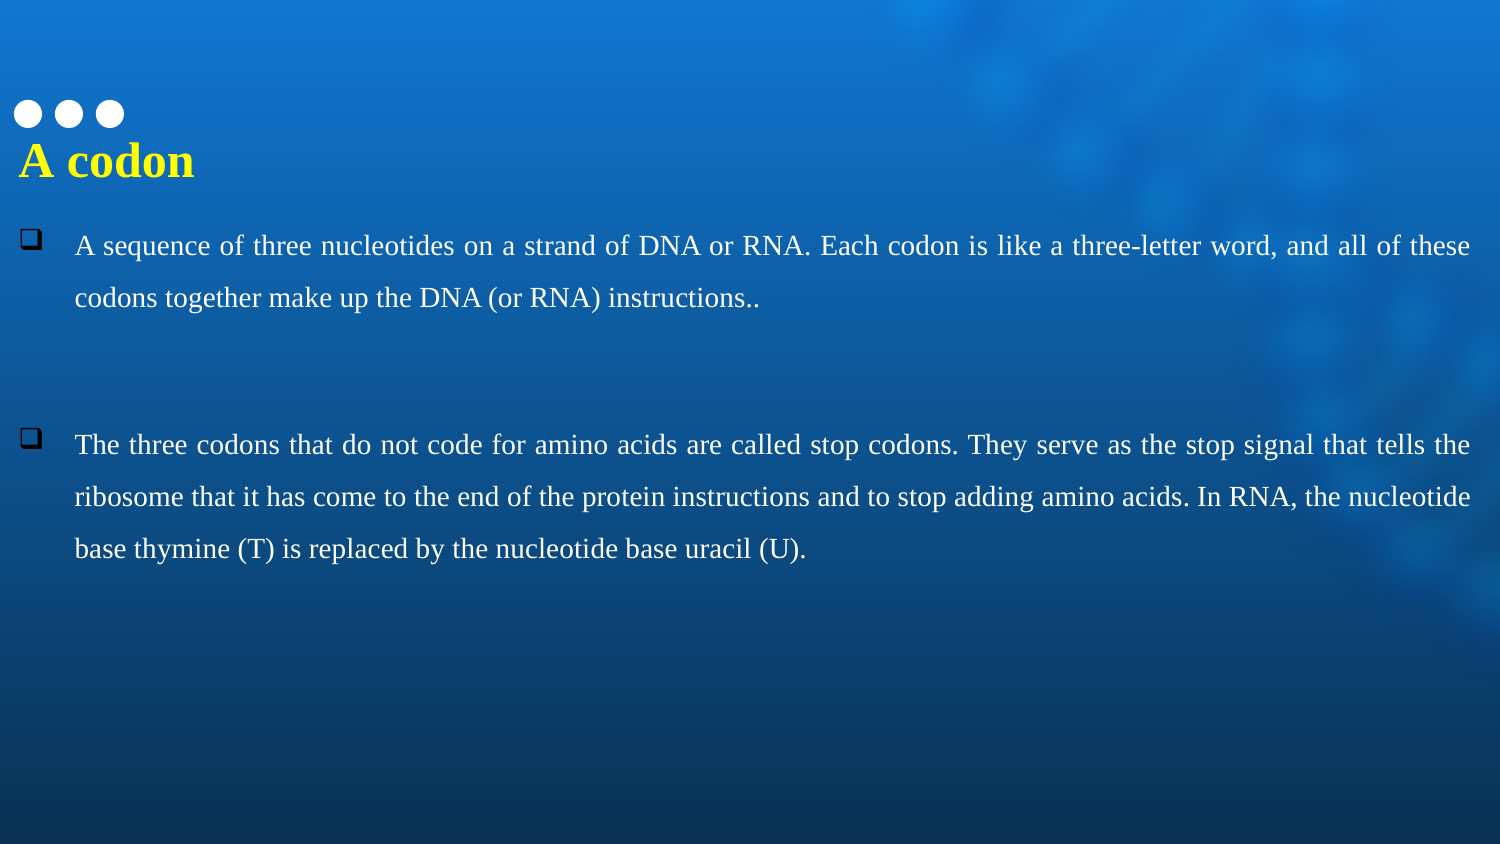

A codon
A sequence of three nucleotides on a strand of DNA or RNA. Each codon is like a three-letter word, and all of these codons together make up the DNA (or RNA) instructions..

The three codons that do not code for amino acids are called stop codons. They serve as the stop signal that tells the ribosome that it has come to the end of the protein instructions and to stop adding amino acids. In RNA, the nucleotide base thymine (T) is replaced by the nucleotide base uracil (U).